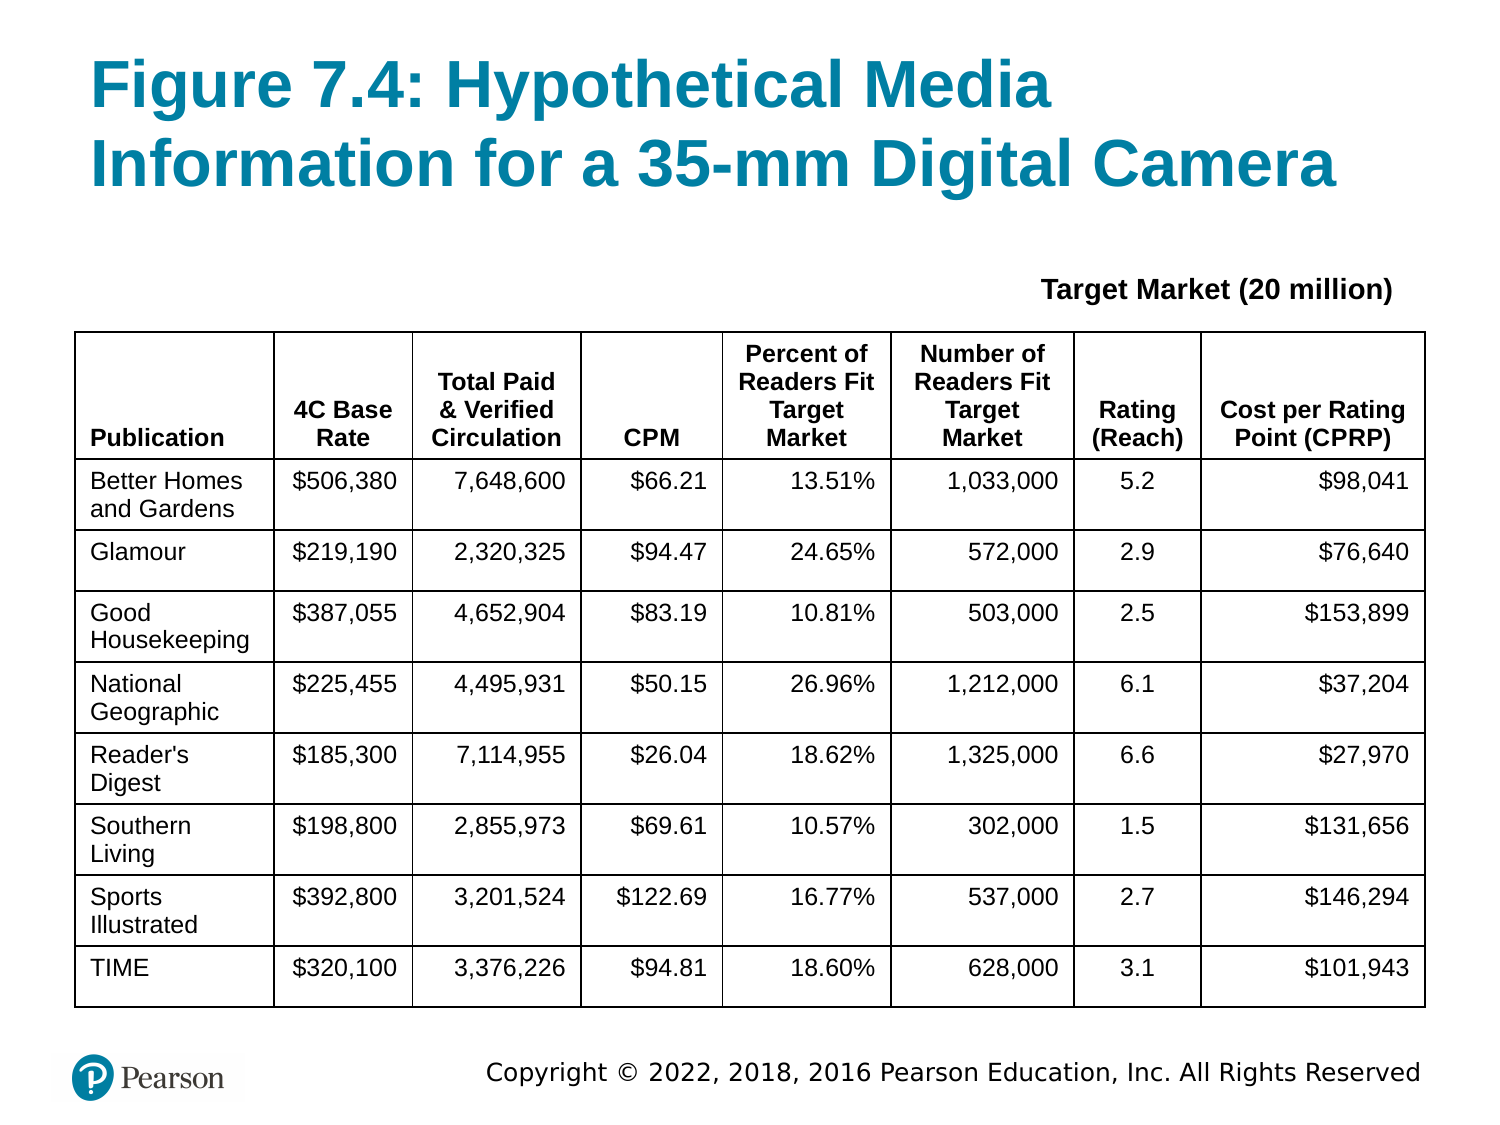

# Figure 7.4: Hypothetical Media Information for a 35-mm Digital Camera
Target Market (20 million)
| Publication | 4C Base Rate | Total Paid & Verified Circulation | C P M | Percent of Readers Fit Target Market | Number of Readers Fit Target Market | Rating (Reach) | Cost per Rating Point (C P R P) |
| --- | --- | --- | --- | --- | --- | --- | --- |
| Better Homes and Gardens | $506,380 | 7,648,600 | $66.21 | 13.51% | 1,033,000 | 5.2 | $98,041 |
| Glamour | $219,190 | 2,320,325 | $94.47 | 24.65% | 572,000 | 2.9 | $76,640 |
| Good Housekeeping | $387,055 | 4,652,904 | $83.19 | 10.81% | 503,000 | 2.5 | $153,899 |
| National Geographic | $225,455 | 4,495,931 | $50.15 | 26.96% | 1,212,000 | 6.1 | $37,204 |
| Reader's Digest | $185,300 | 7,114,955 | $26.04 | 18.62% | 1,325,000 | 6.6 | $27,970 |
| Southern Living | $198,800 | 2,855,973 | $69.61 | 10.57% | 302,000 | 1.5 | $131,656 |
| Sports Illustrated | $392,800 | 3,201,524 | $122.69 | 16.77% | 537,000 | 2.7 | $146,294 |
| TIME | $320,100 | 3,376,226 | $94.81 | 18.60% | 628,000 | 3.1 | $101,943 |